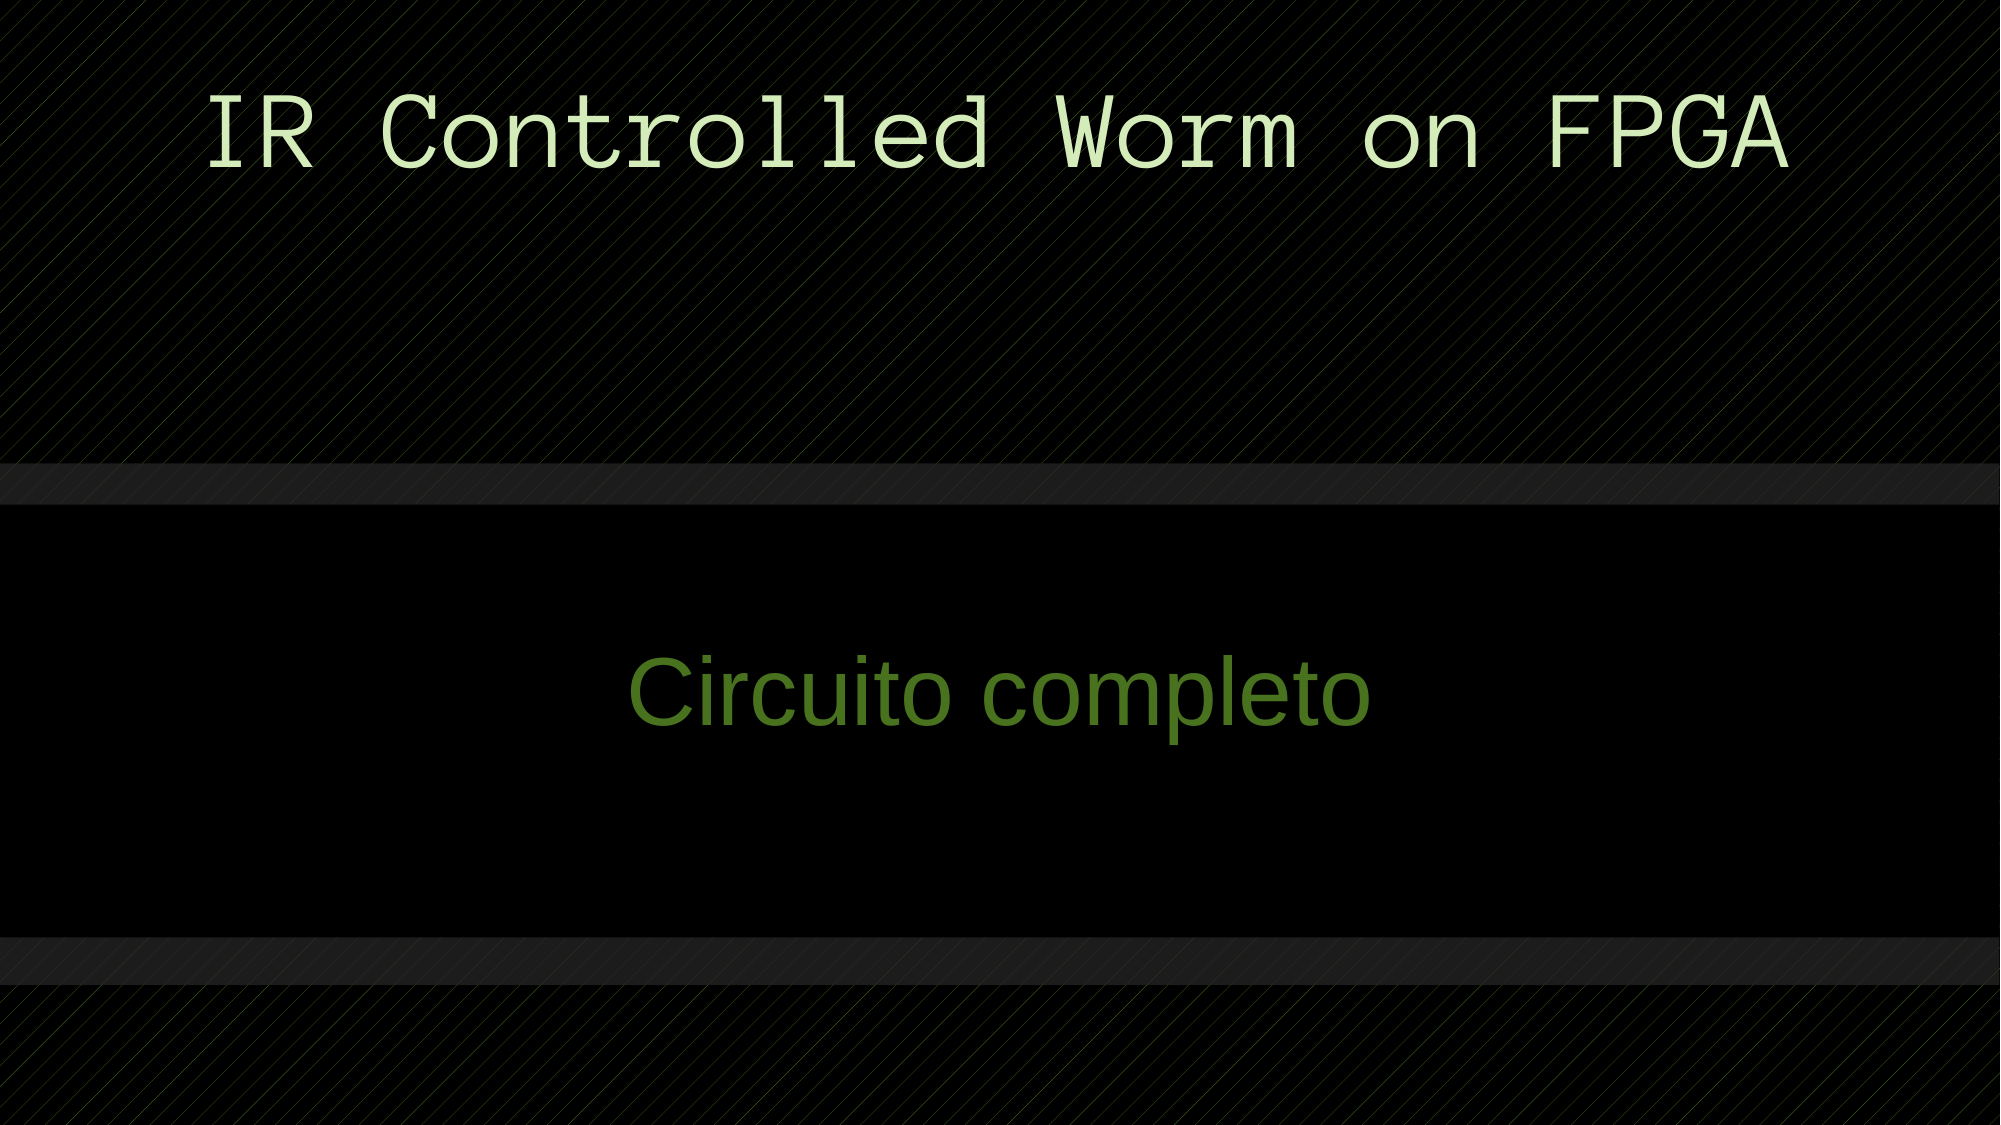

# IR Controlled Worm on FPGA
Circuito completo